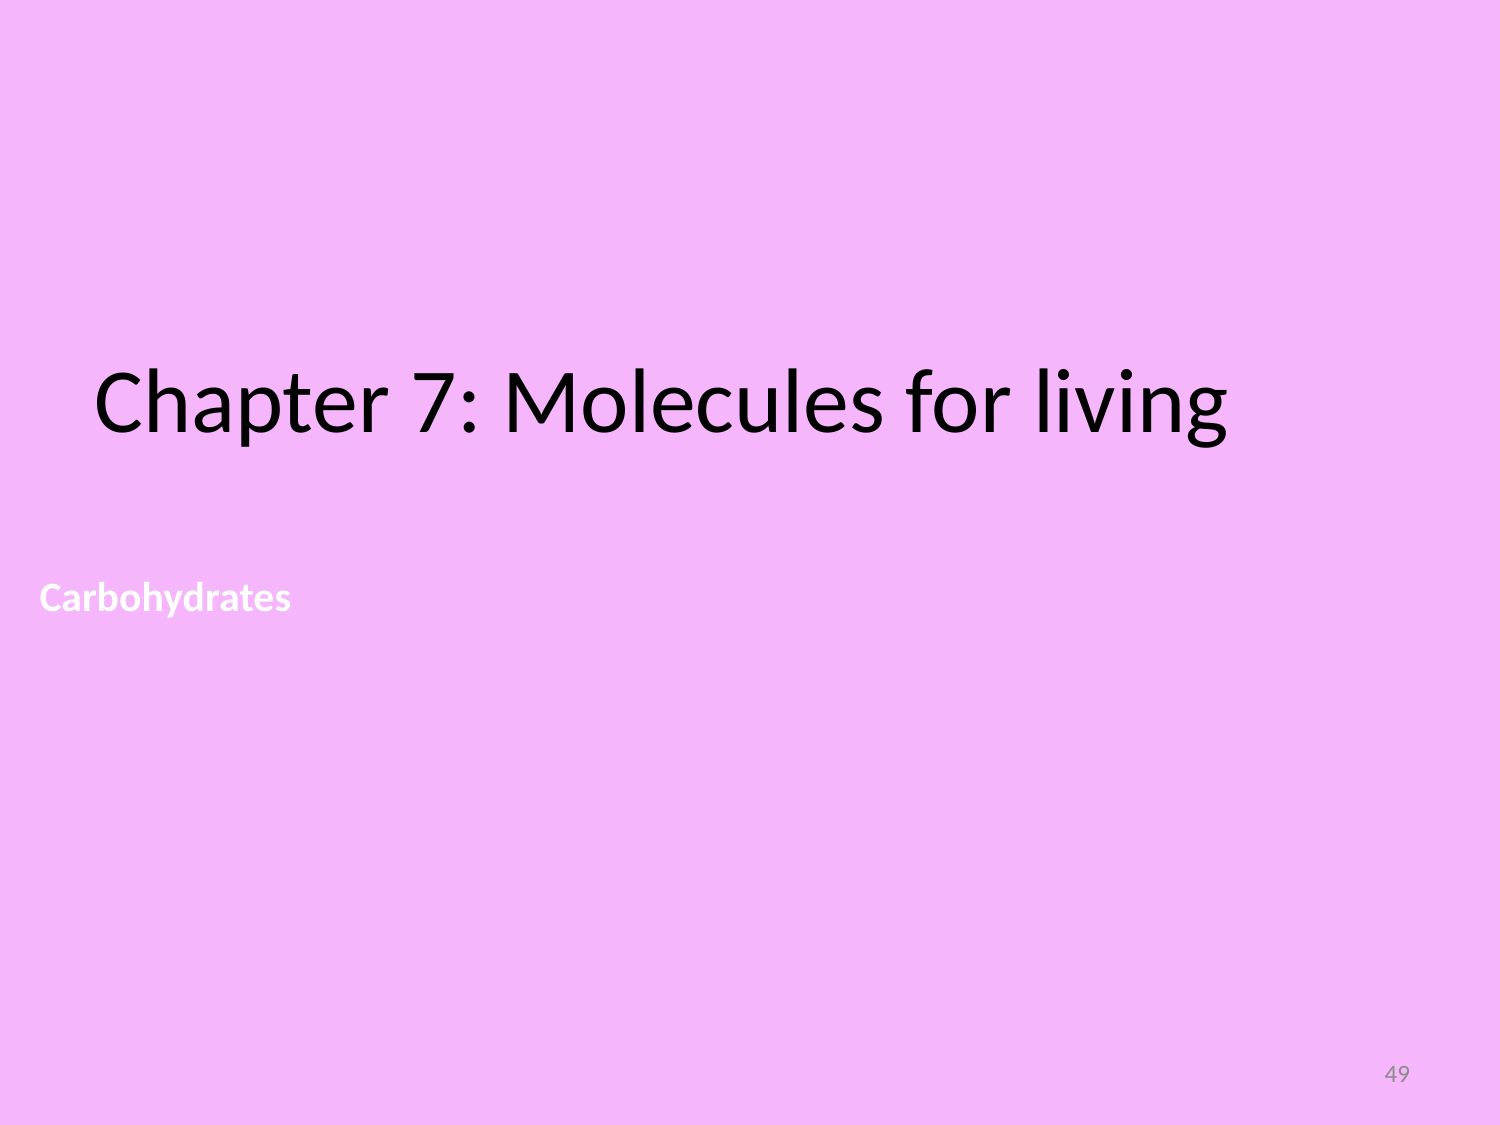

# Chapter 7: Molecules for living
Carbohydrates

49